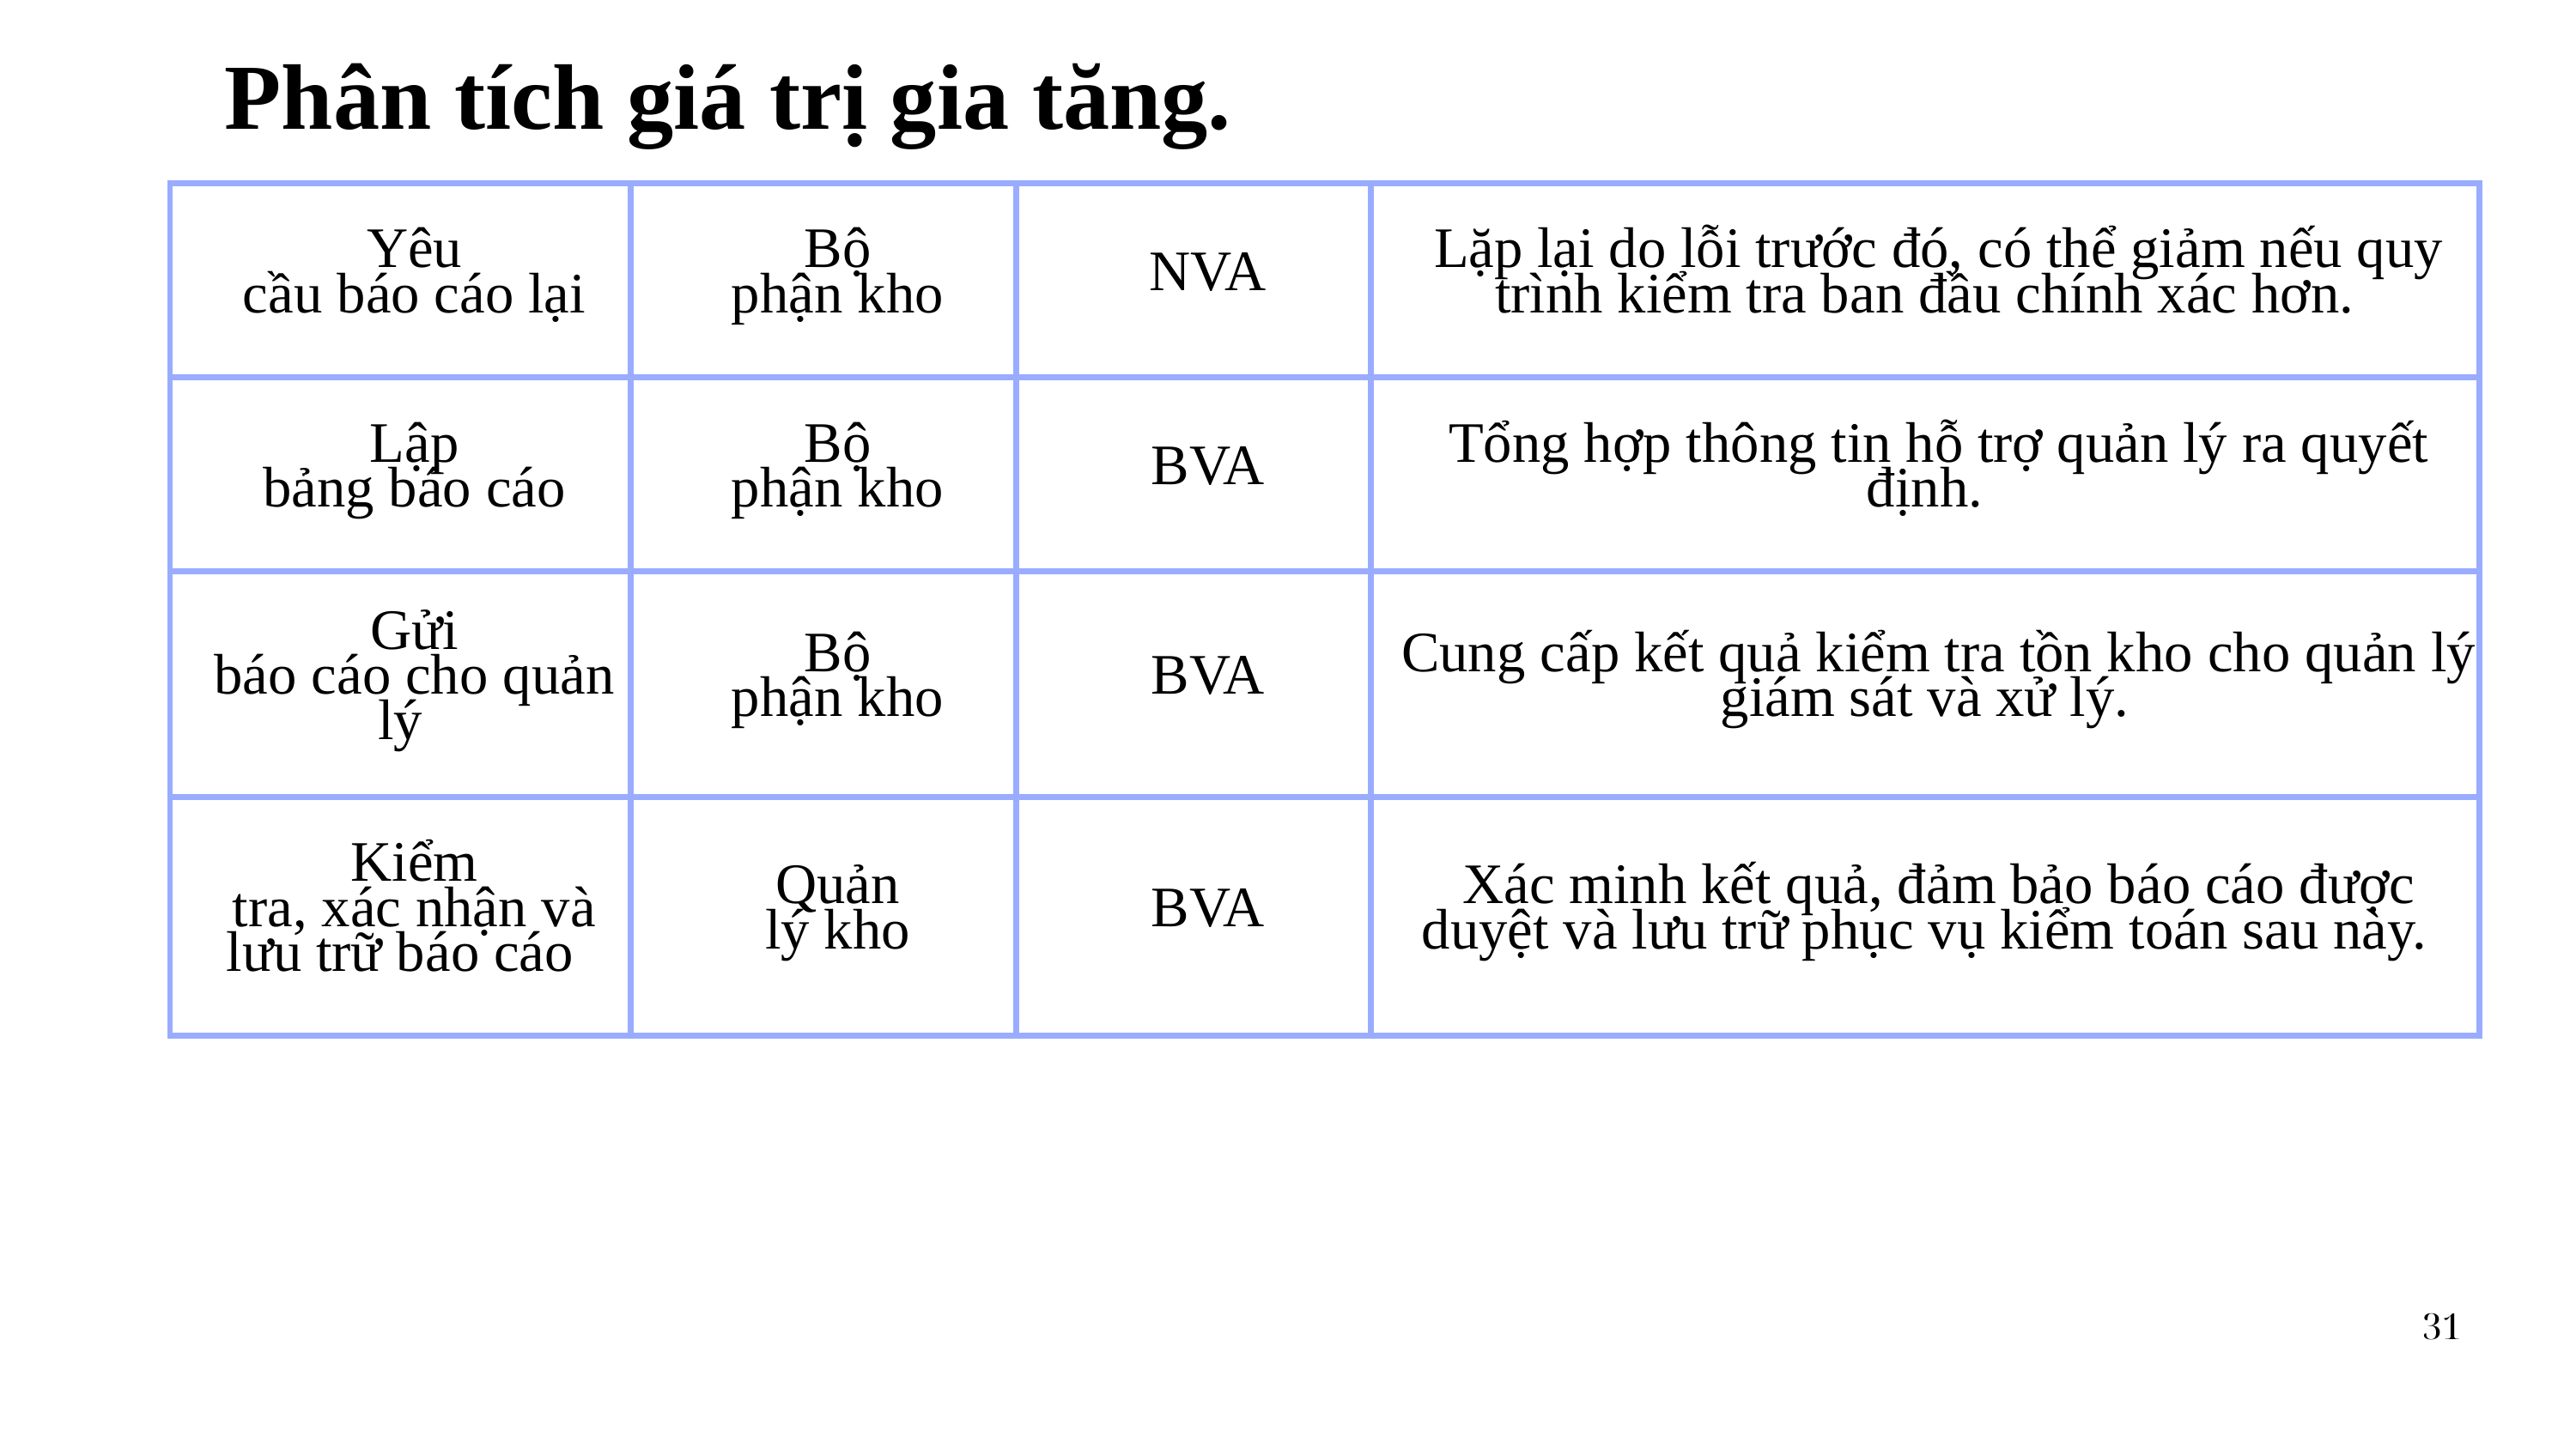

Phân tích giá trị gia tăng.
| Yêu cầu báo cáo lại | Bộ phận kho | NVA | Lặp lại do lỗi trước đó, có thể giảm nếu quy trình kiểm tra ban đầu chính xác hơn. |
| --- | --- | --- | --- |
| Lập bảng báo cáo | Bộ phận kho | BVA | Tổng hợp thông tin hỗ trợ quản lý ra quyết định. |
| Gửi báo cáo cho quản lý | Bộ phận kho | BVA | Cung cấp kết quả kiểm tra tồn kho cho quản lý giám sát và xử lý. |
| Kiểm tra, xác nhận và lưu trữ báo cáo | Quản lý kho | BVA | Xác minh kết quả, đảm bảo báo cáo được duyệt và lưu trữ phục vụ kiểm toán sau này. |
31